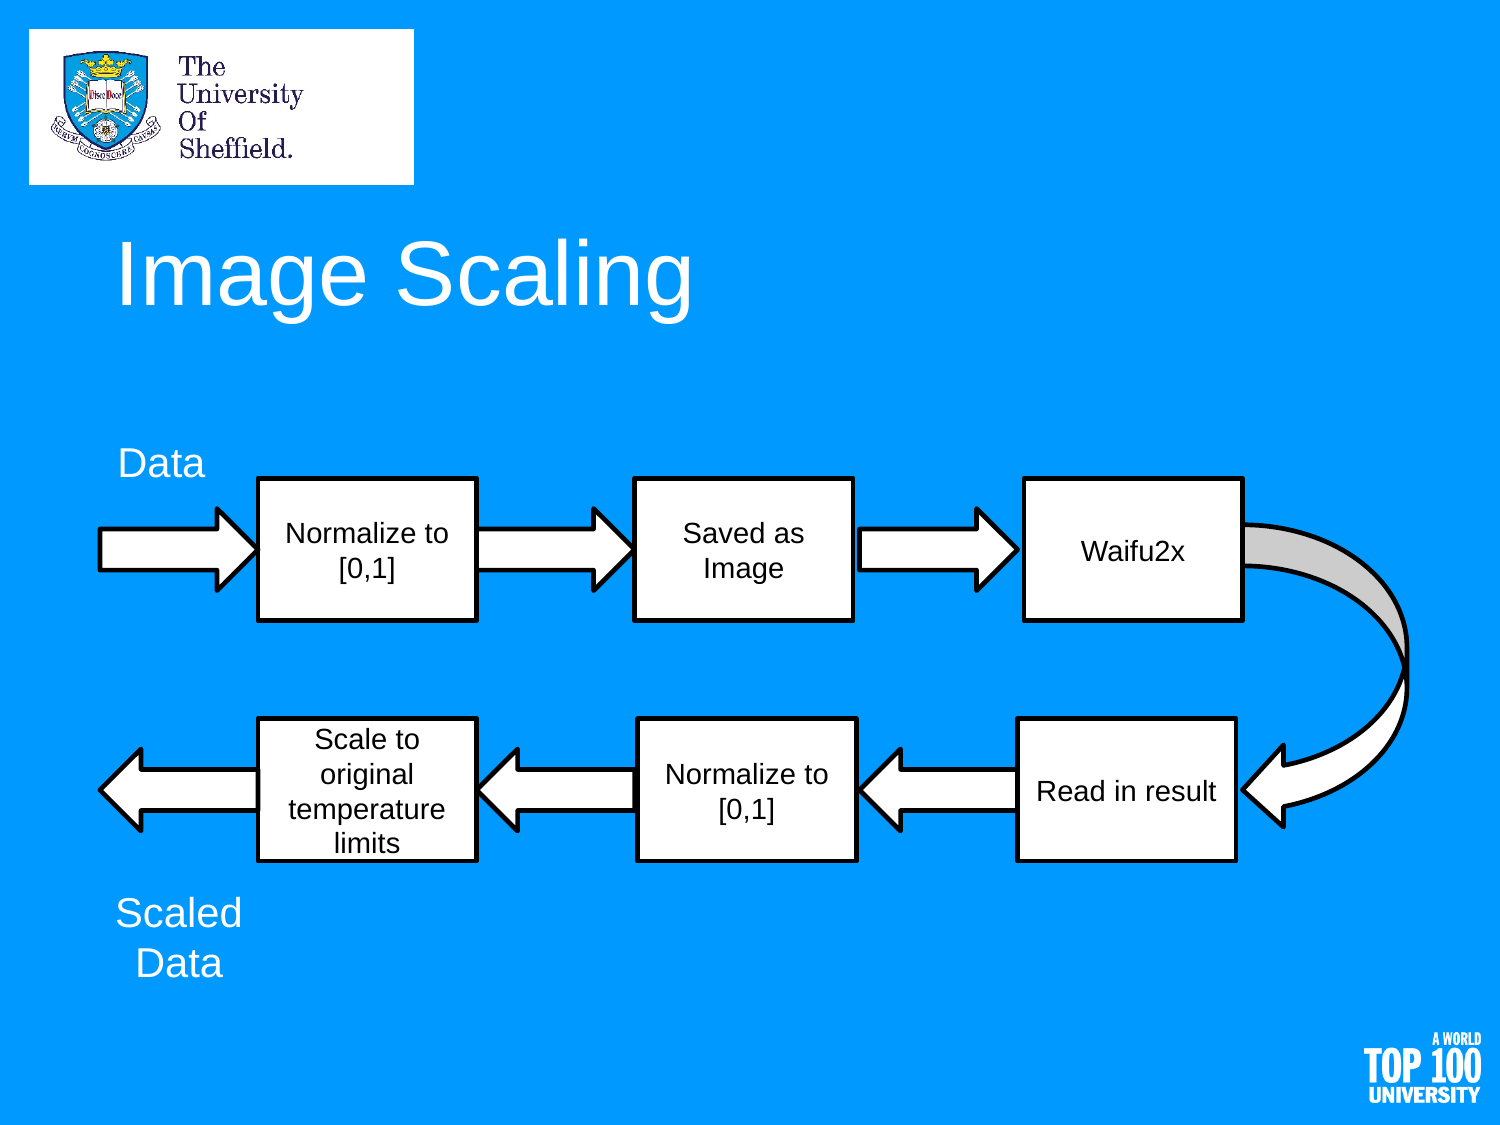

# Image Scaling
Data
Normalize to
[0,1]
Saved as Image
Waifu2x

Scale to original temperature limits
Normalize to
[0,1]
Read in result

Scaled Data